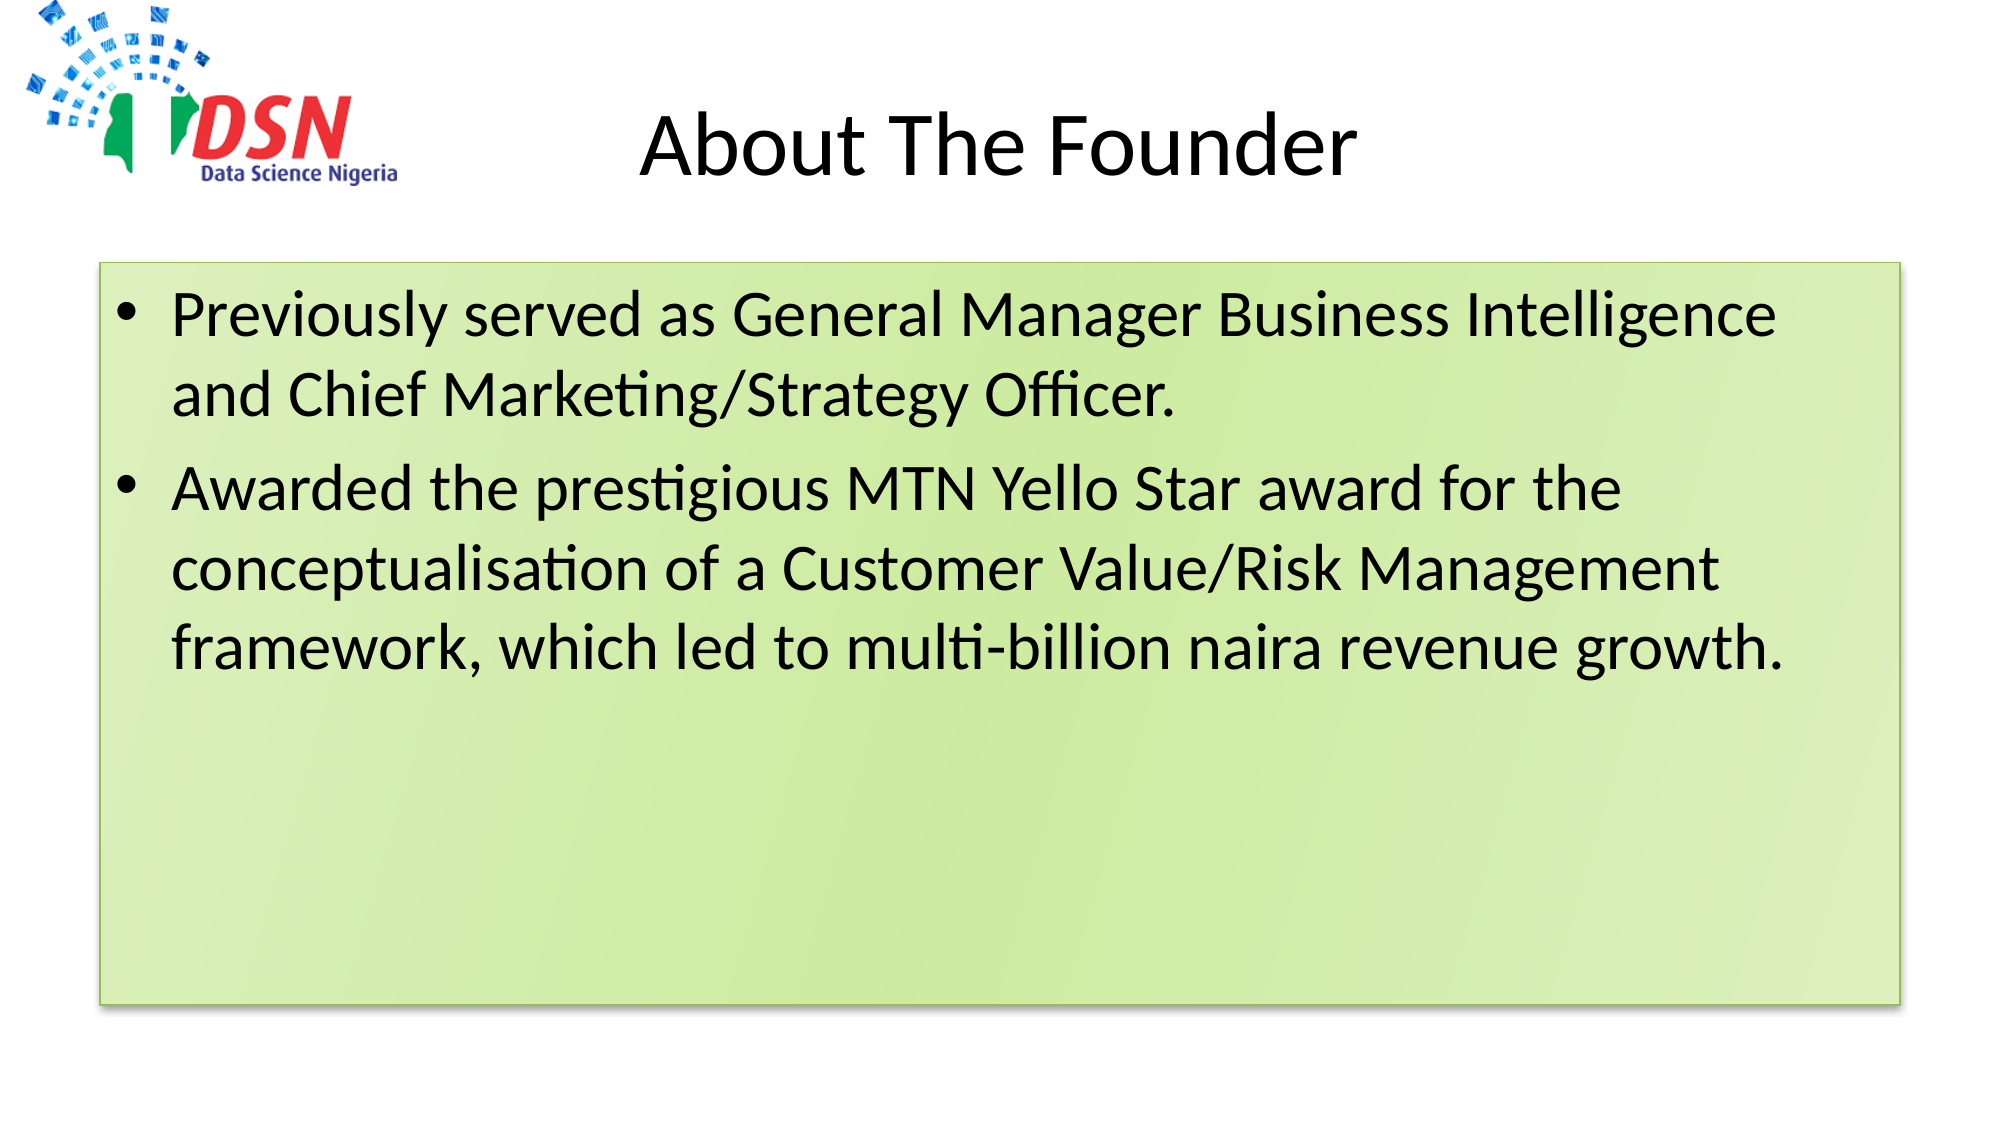

# About The Founder
Previously served as General Manager Business Intelligence and Chief Marketing/Strategy Officer.
Awarded the prestigious MTN Yello Star award for the conceptualisation of a Customer Value/Risk Management framework, which led to multi-billion naira revenue growth.